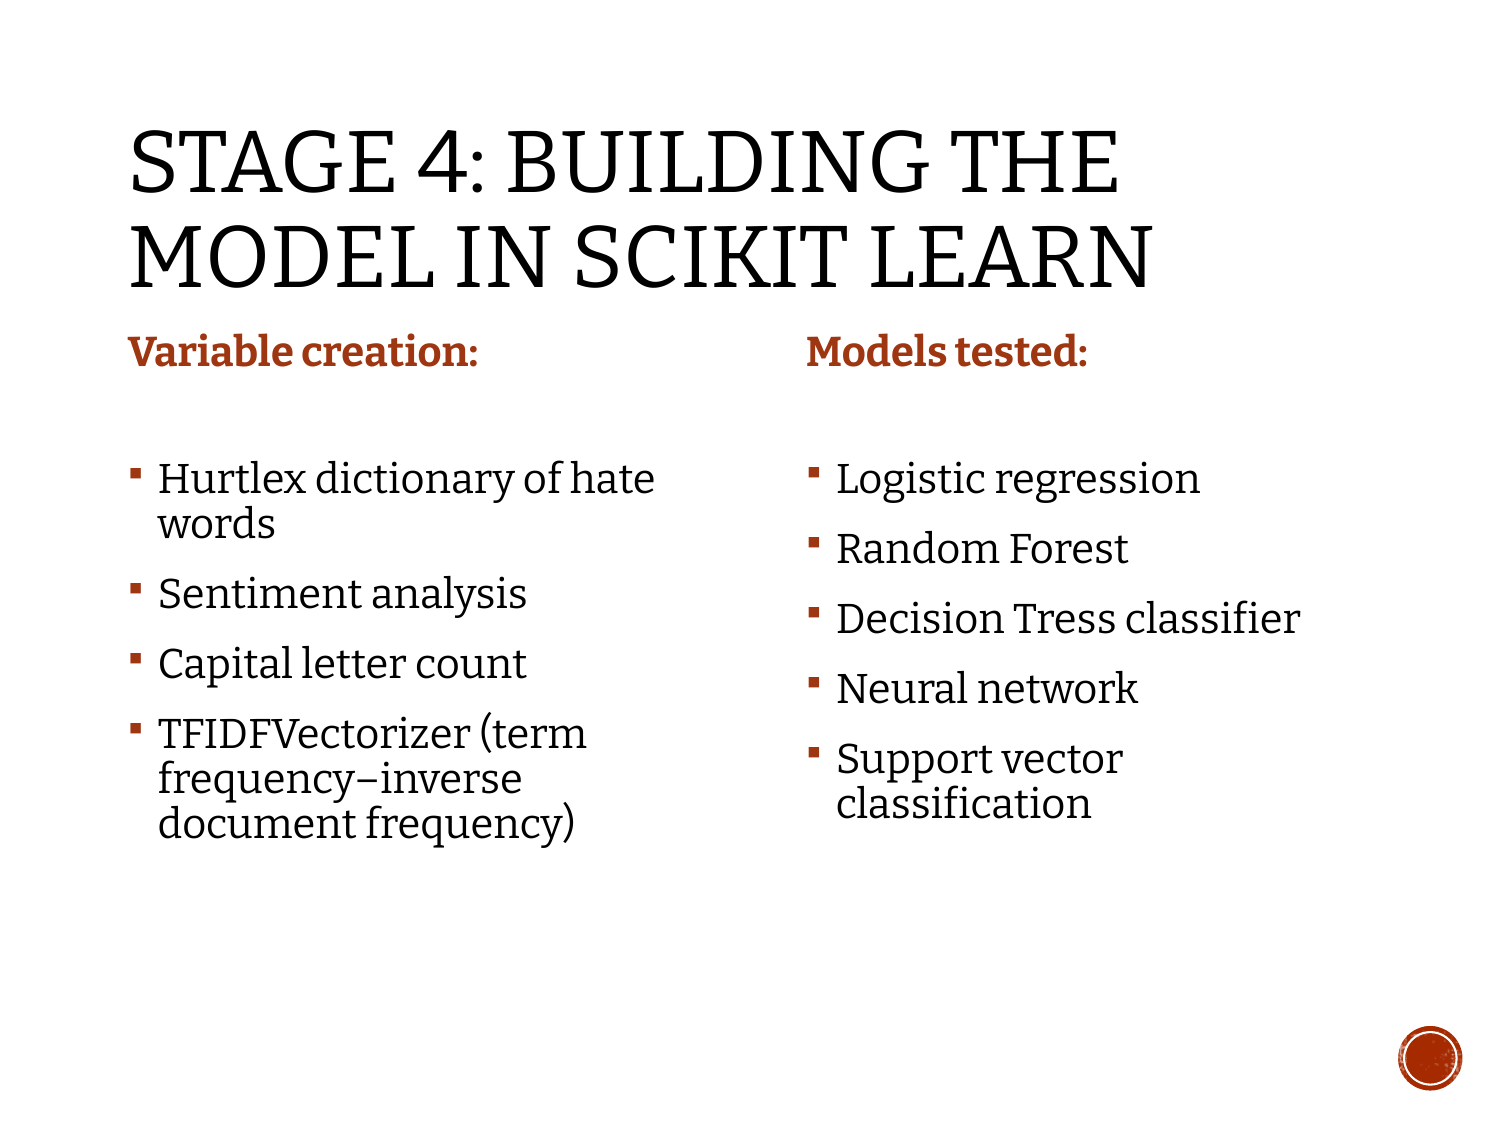

# Stage 4: building the model in scikit learn
Variable creation:

Models tested:

Hurtlex dictionary of hate words
Sentiment analysis
Capital letter count
TFIDFVectorizer (term frequency–inverse document frequency)

Logistic regression
Random Forest
Decision Tress classifier
Neural network
Support vector classification